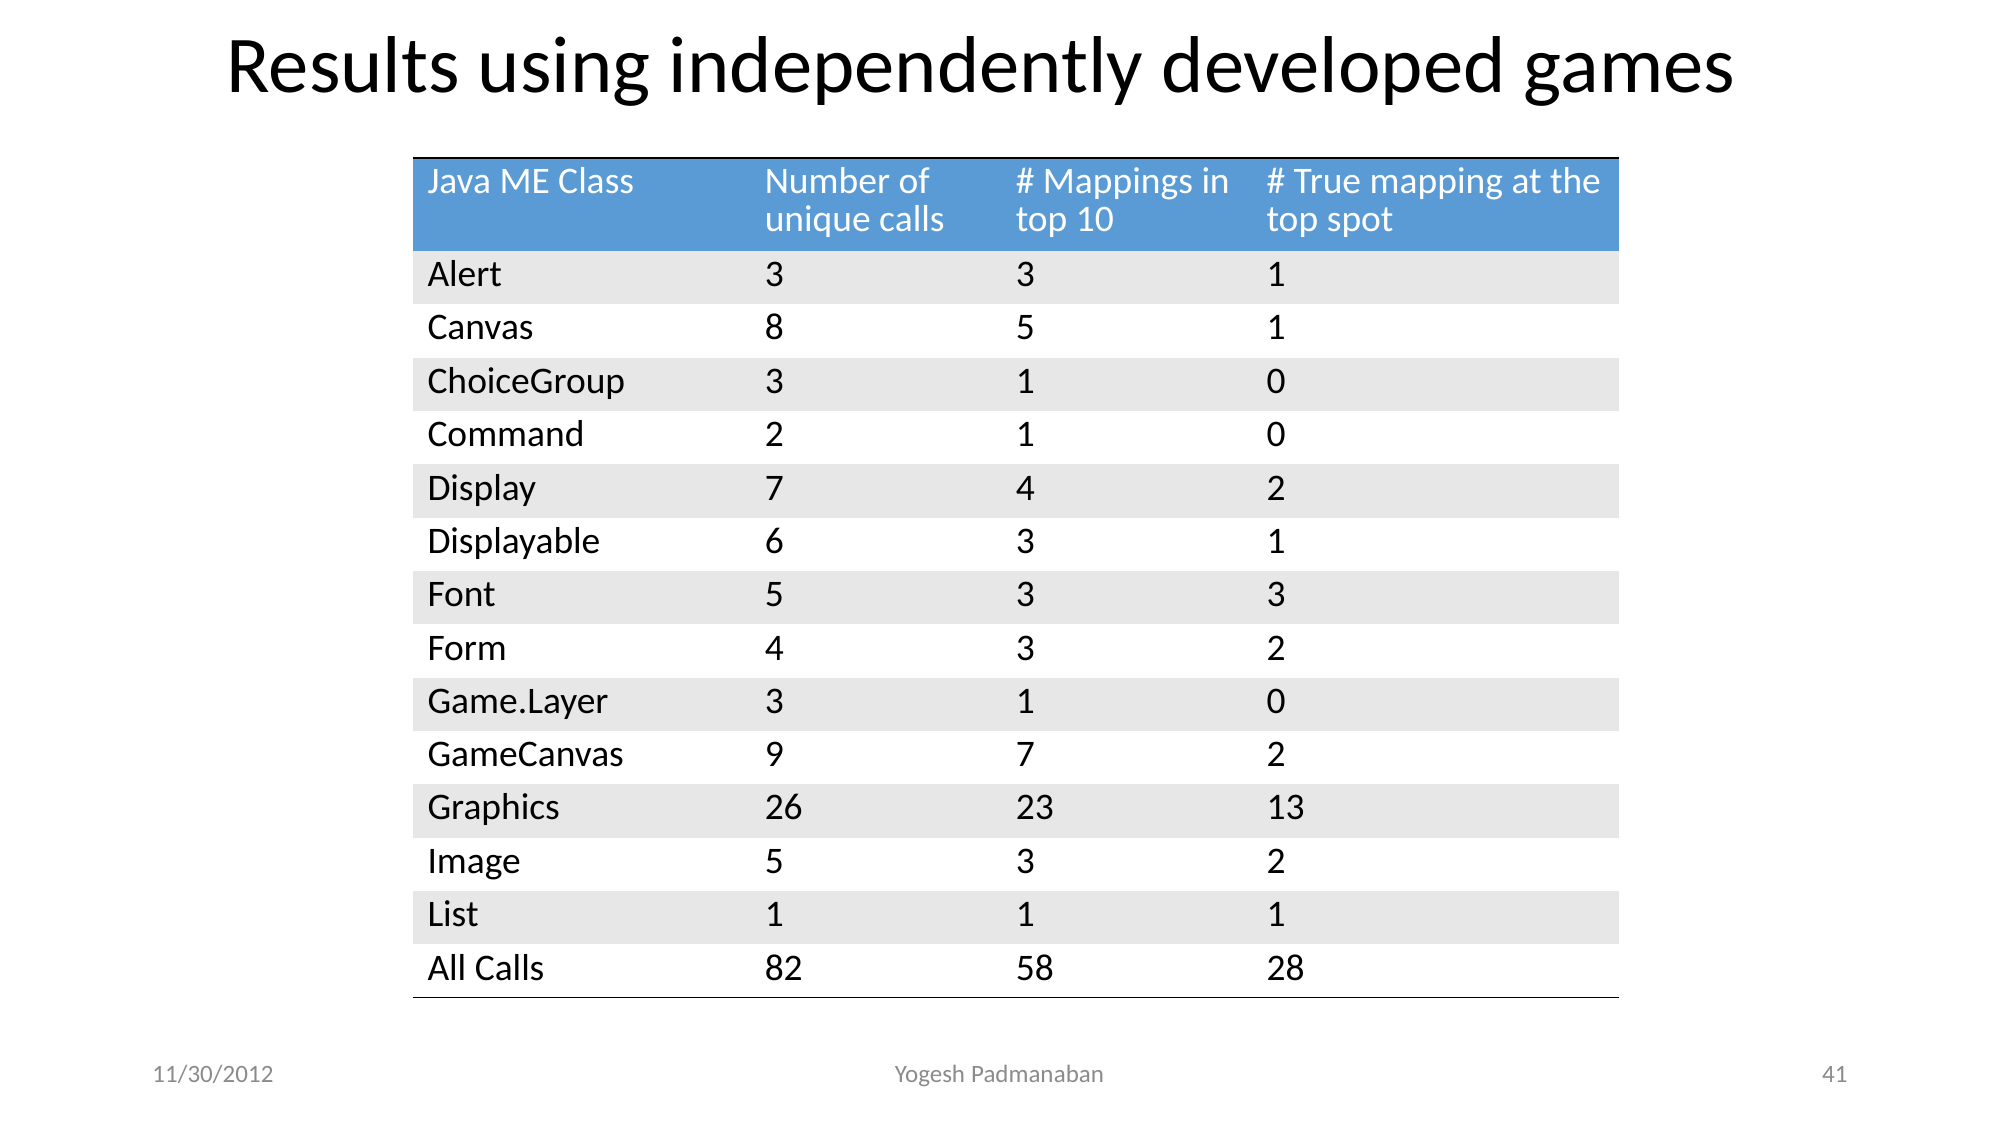

# Results using independently developed games
| Java ME Class | Number of unique calls | # Mappings in top 10 | # True mapping at the top spot |
| --- | --- | --- | --- |
| Alert | 3 | 3 | 1 |
| Canvas | 8 | 5 | 1 |
| ChoiceGroup | 3 | 1 | 0 |
| Command | 2 | 1 | 0 |
| Display | 7 | 4 | 2 |
| Displayable | 6 | 3 | 1 |
| Font | 5 | 3 | 3 |
| Form | 4 | 3 | 2 |
| Game.Layer | 3 | 1 | 0 |
| GameCanvas | 9 | 7 | 2 |
| Graphics | 26 | 23 | 13 |
| Image | 5 | 3 | 2 |
| List | 1 | 1 | 1 |
| All Calls | 82 | 58 | 28 |
11/30/2012
Yogesh Padmanaban
41